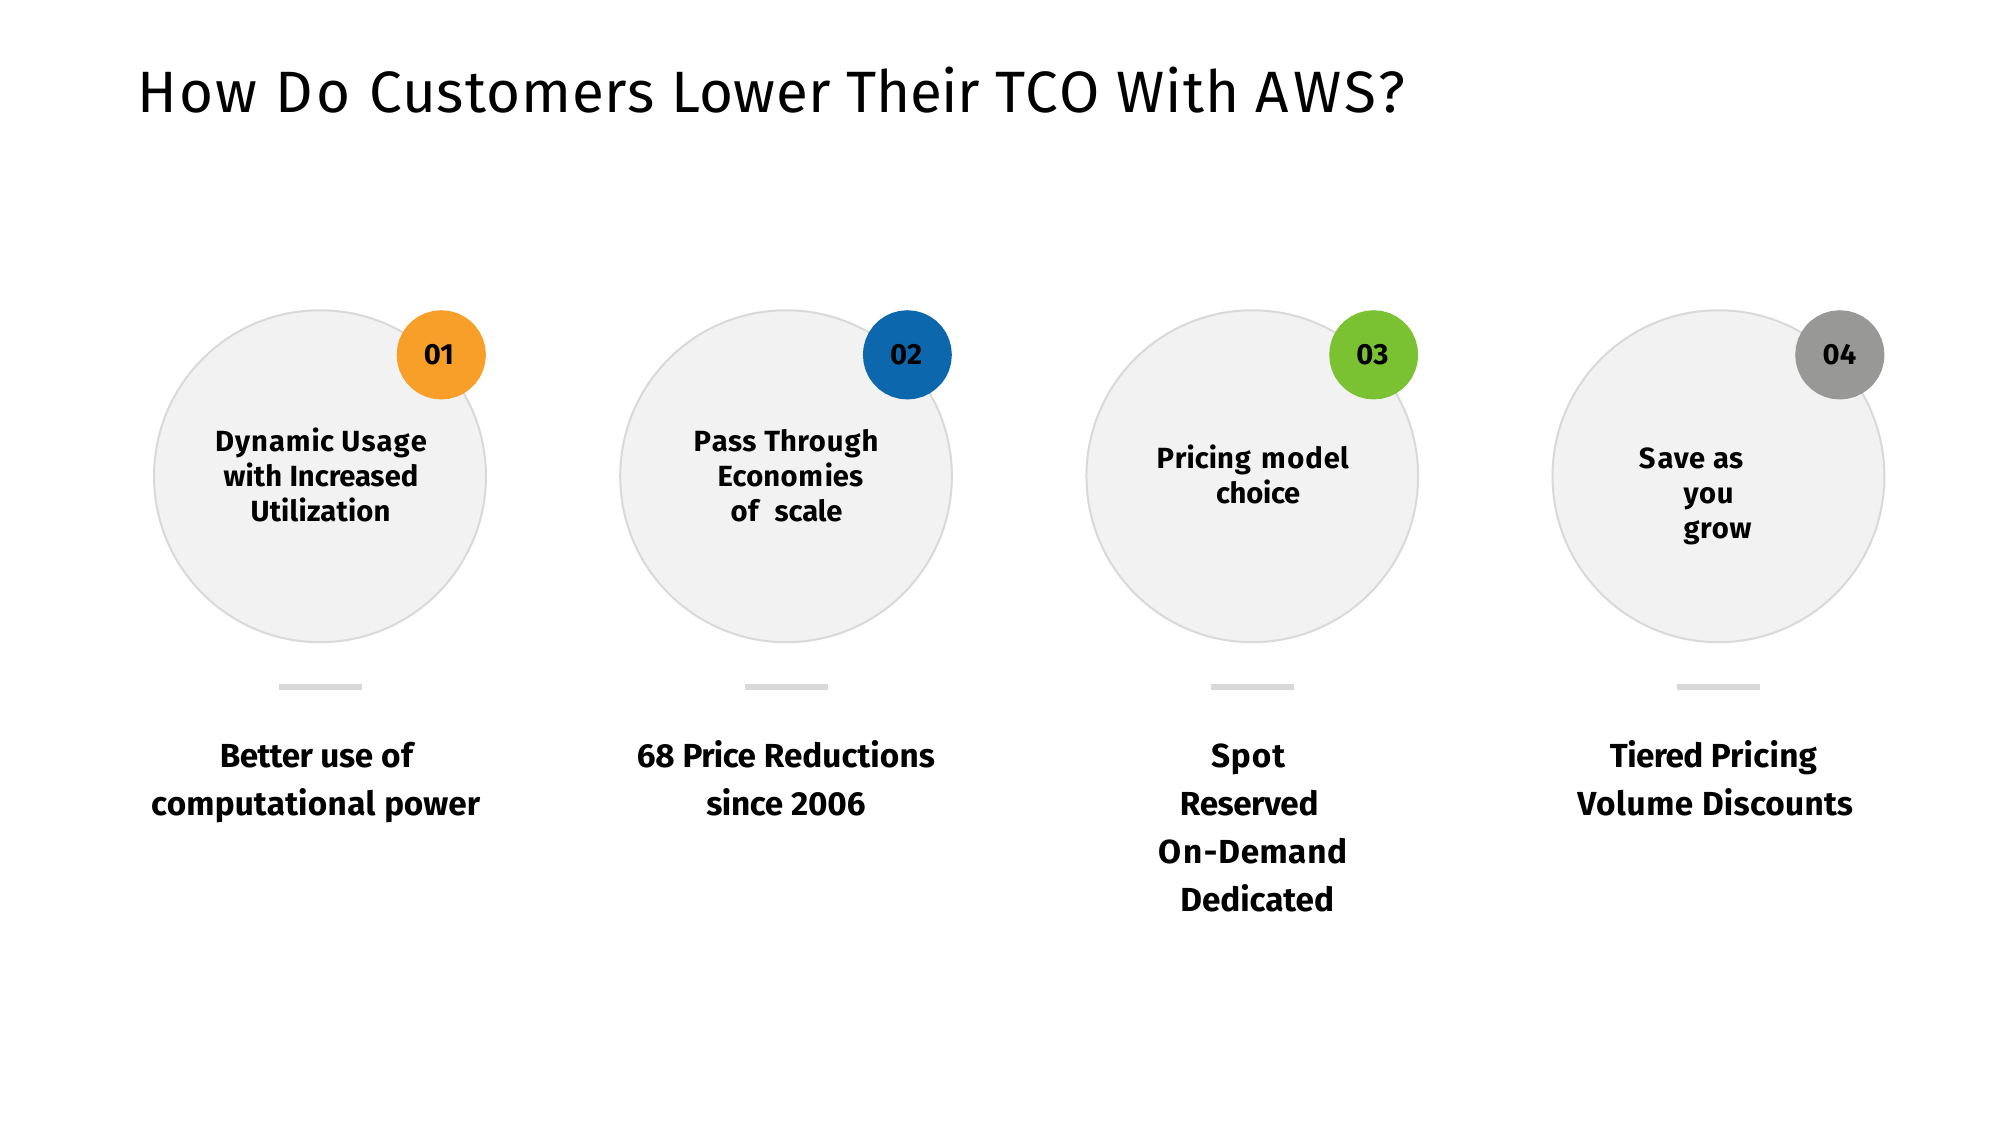

# How Do Customers Lower Their TCO With AWS?

01
02
03
04
Dynamic Usage  with Increased  Utilization
Pass Through  Economies of  scale
Pricing model  choice
Save as you  grow

Better use of  computational power
68 Price Reductions
since 2006
Spot  Reserved  On-Demand  Dedicated
Tiered Pricing  Volume Discounts